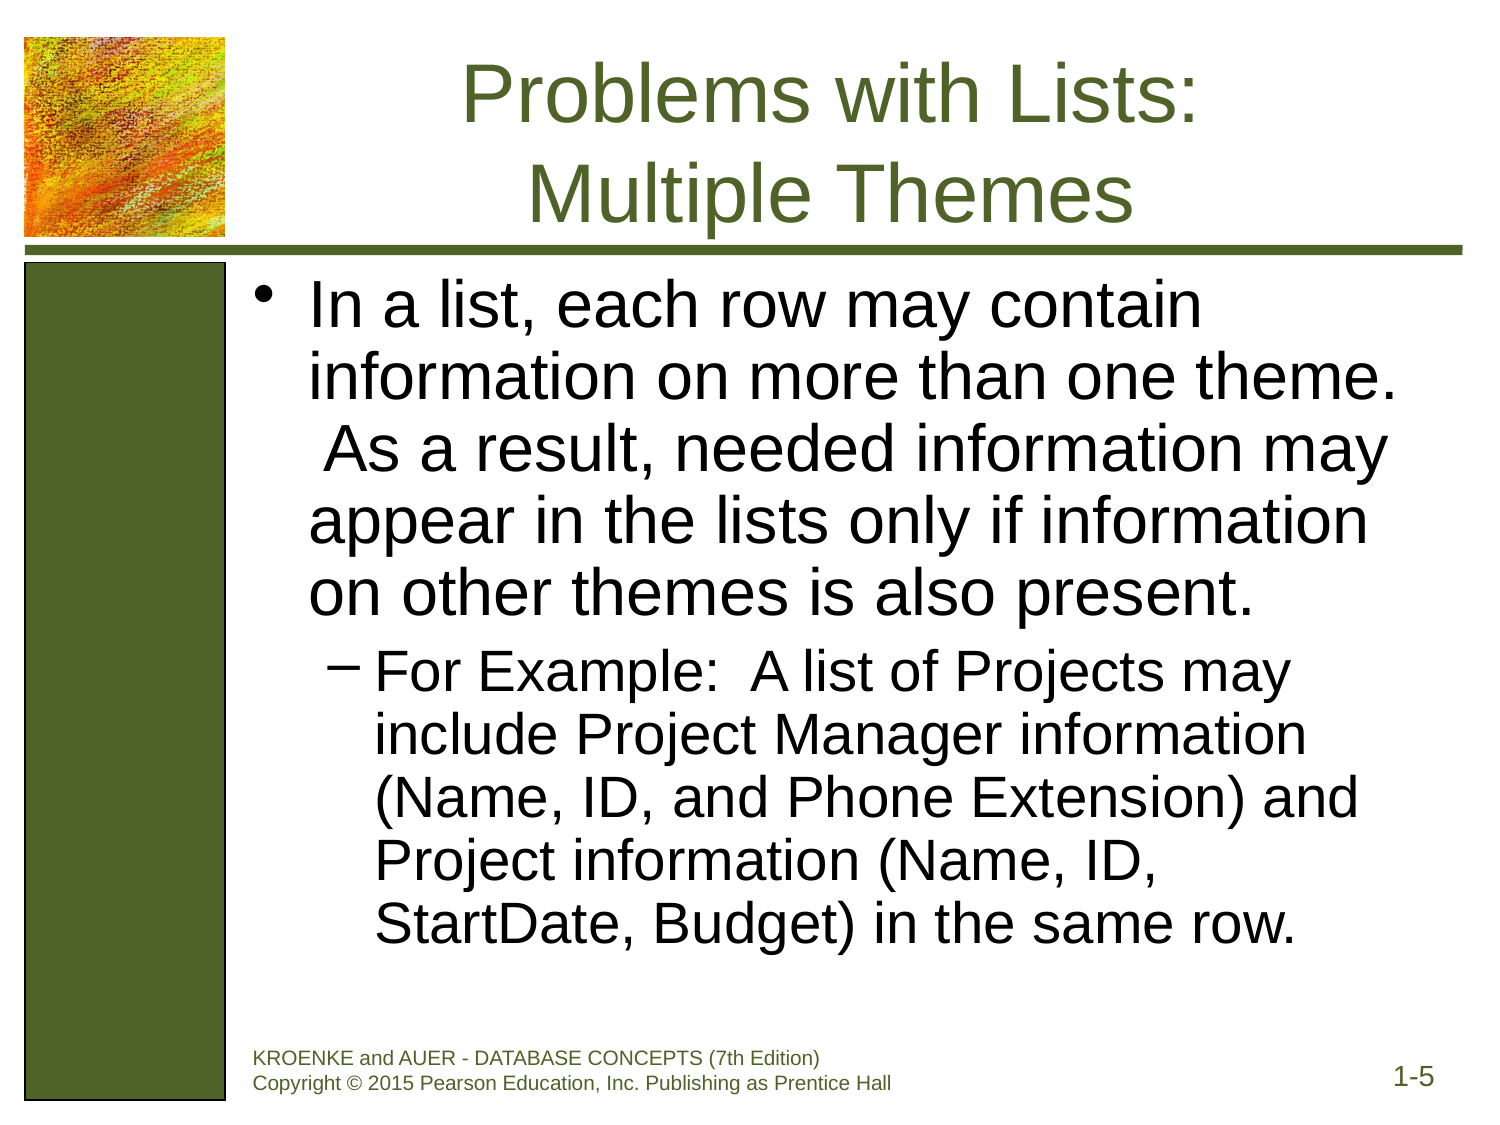

# Problems with Lists: Multiple Themes
In a list, each row may contain information on more than one theme.  As a result, needed information may appear in the lists only if information on other themes is also present.
For Example:  A list of Projects may include Project Manager information (Name, ID, and Phone Extension) and Project information (Name, ID, StartDate, Budget) in the same row.
KROENKE and AUER - DATABASE CONCEPTS (7th Edition)                                      Copyright © 2015 Pearson Education, Inc. Publishing as Prentice Hall
1-5